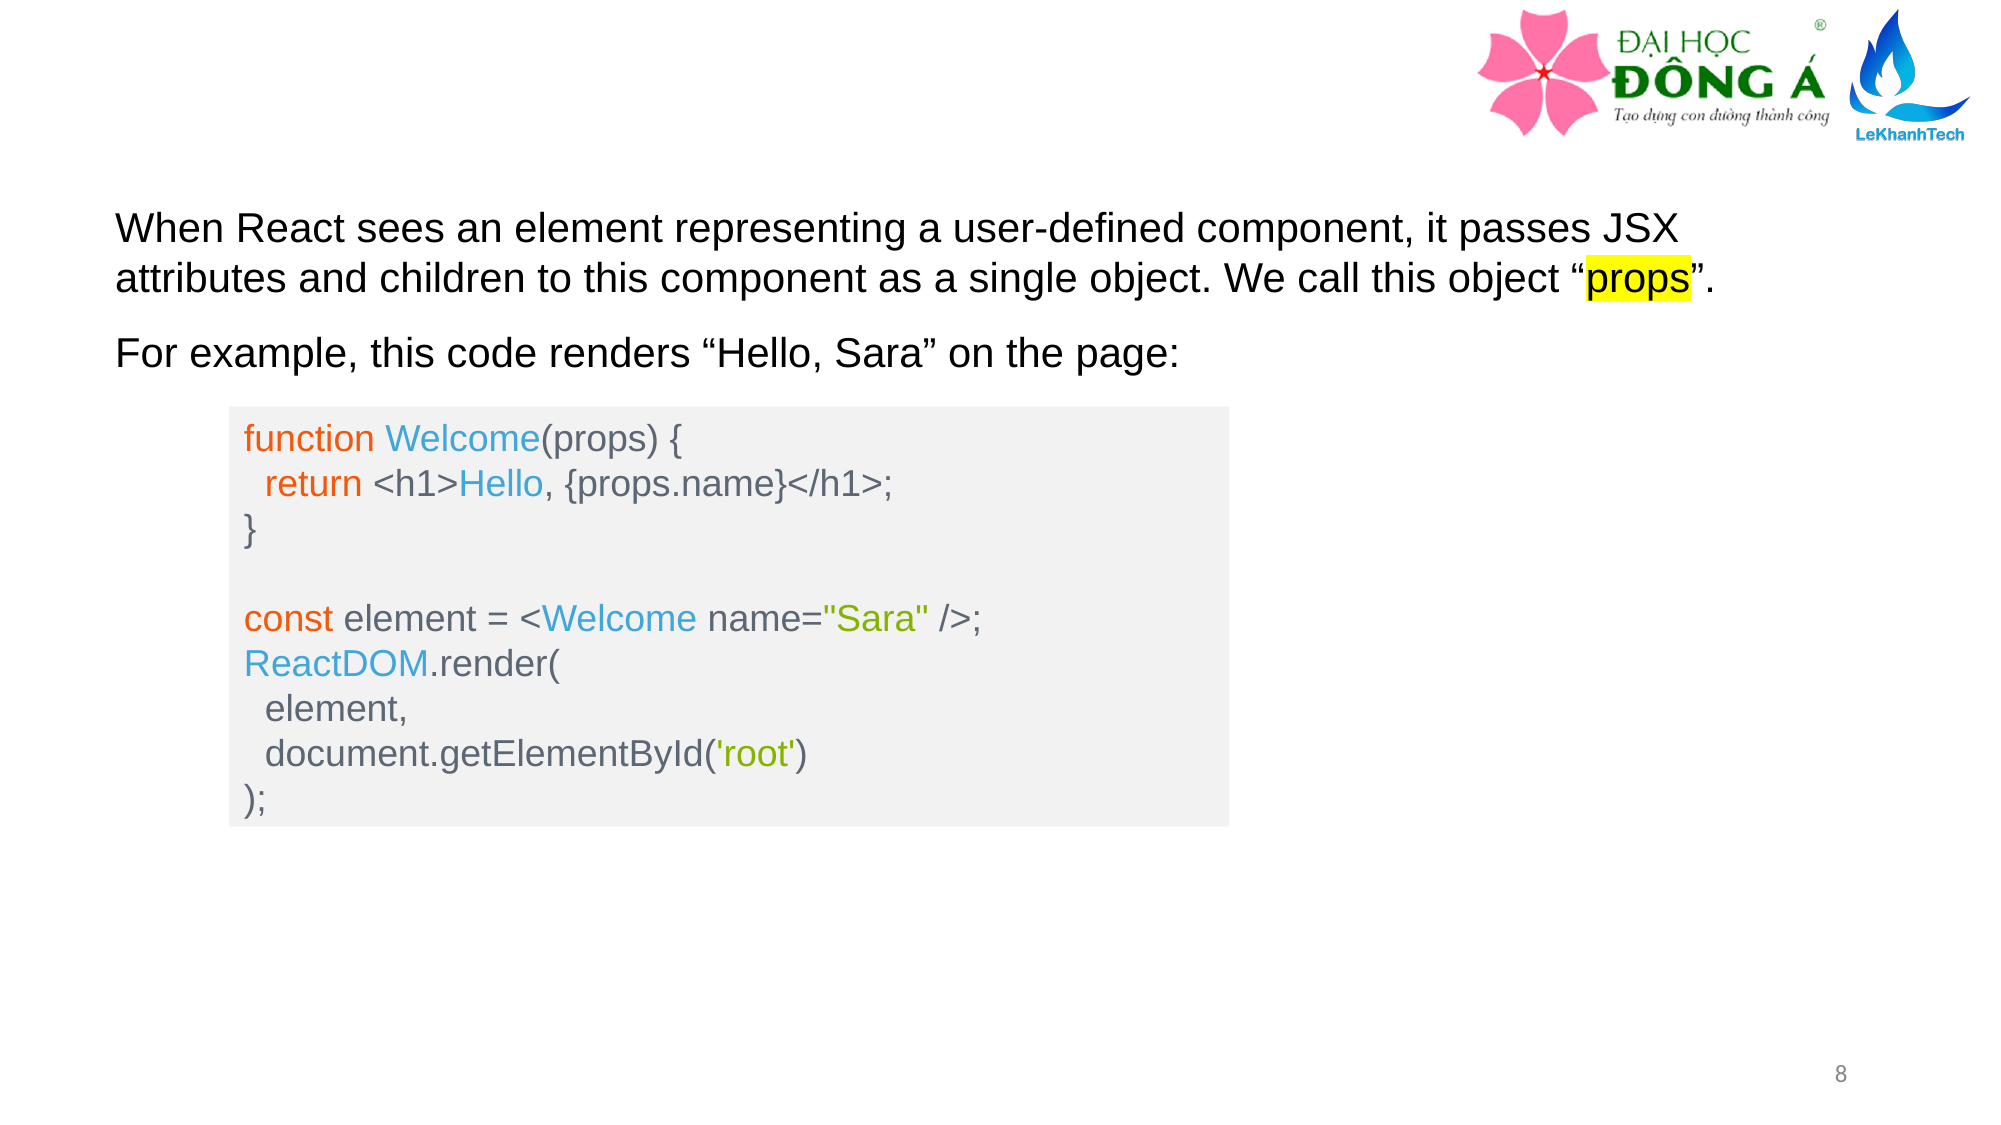

When React sees an element representing a user-defined component, it passes JSX attributes and children to this component as a single object. We call this object “props”.
For example, this code renders “Hello, Sara” on the page:
function Welcome(props) {
  return <h1>Hello, {props.name}</h1>;
}
const element = <Welcome name="Sara" />;
ReactDOM.render(
  element,
  document.getElementById('root')
);
8